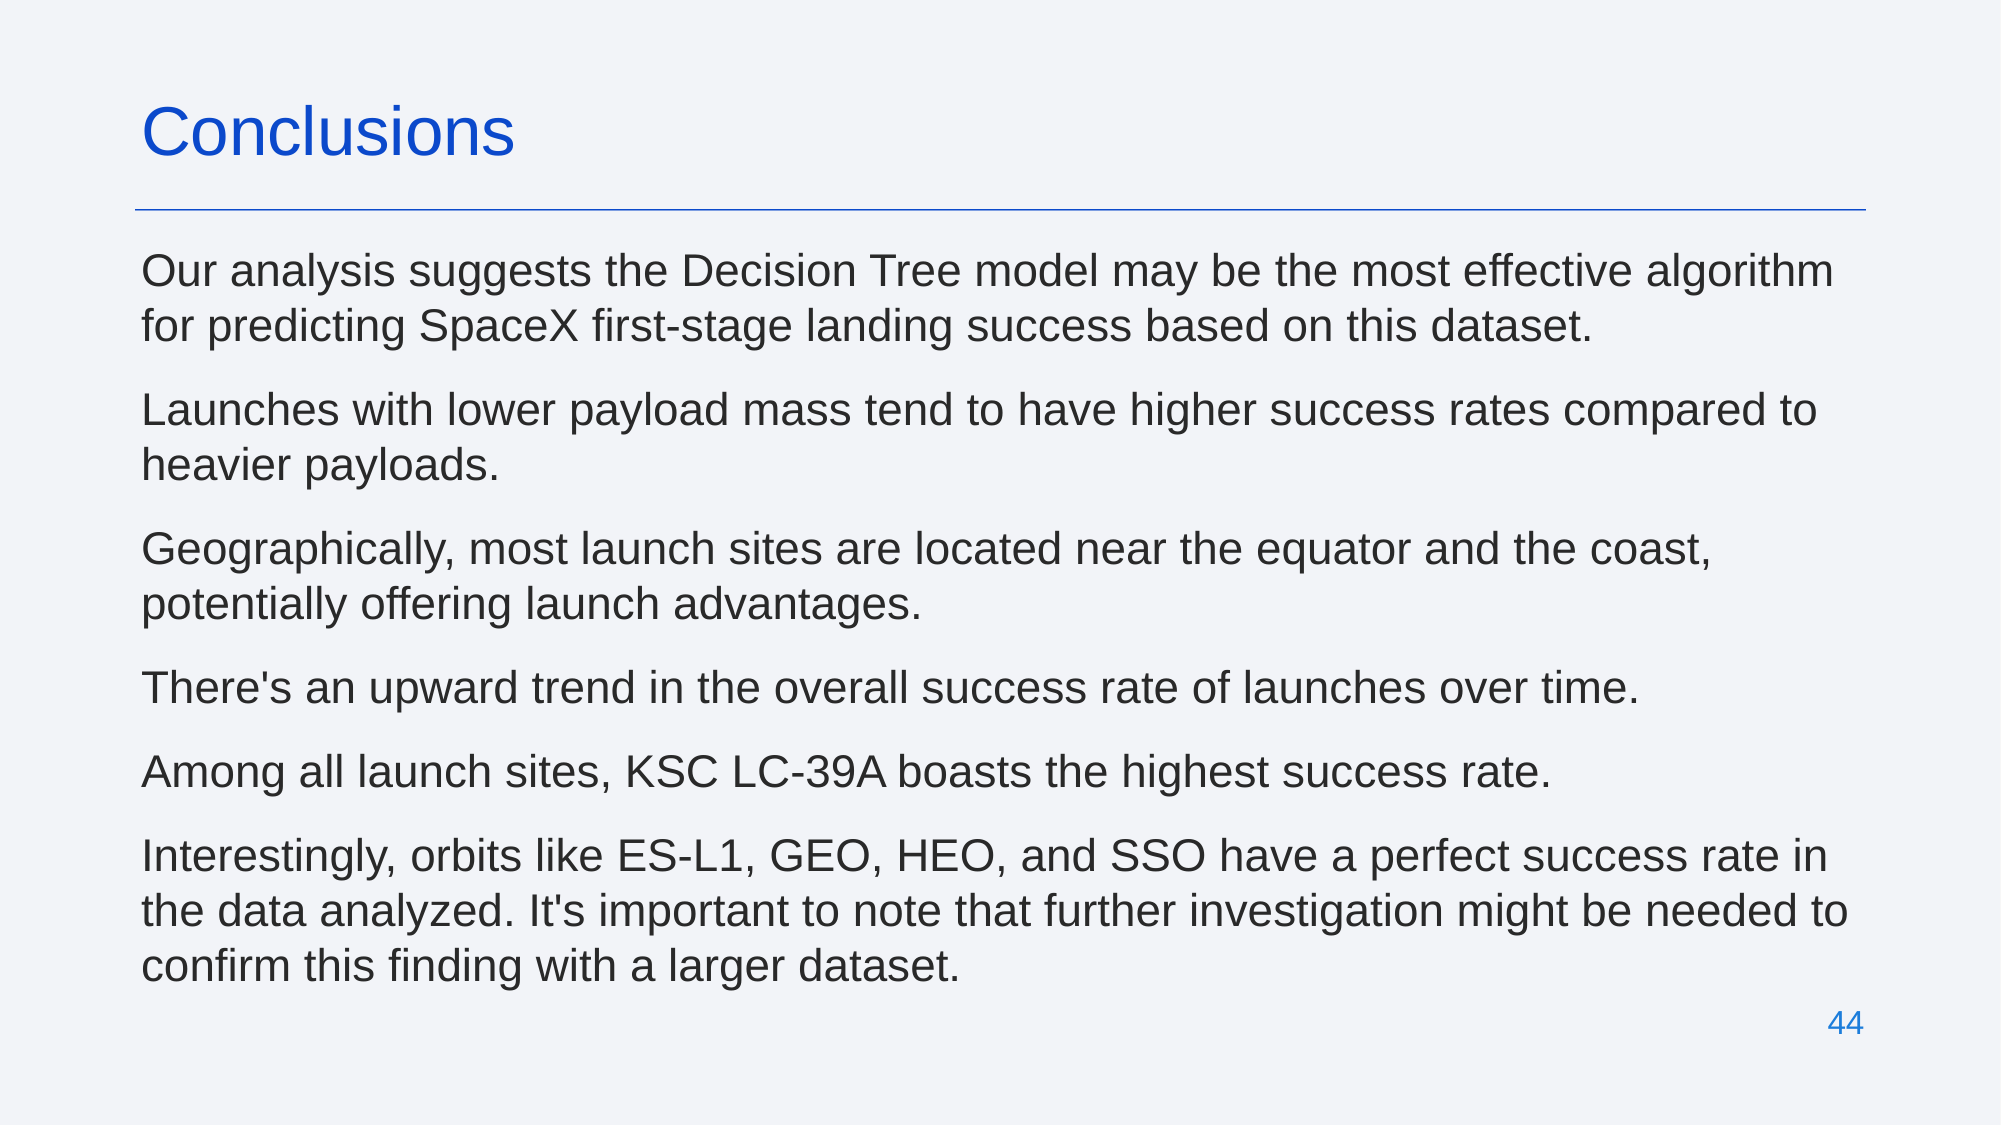

Conclusions
Our analysis suggests the Decision Tree model may be the most effective algorithm for predicting SpaceX first-stage landing success based on this dataset.
Launches with lower payload mass tend to have higher success rates compared to heavier payloads.
Geographically, most launch sites are located near the equator and the coast, potentially offering launch advantages.
There's an upward trend in the overall success rate of launches over time.
Among all launch sites, KSC LC-39A boasts the highest success rate.
Interestingly, orbits like ES-L1, GEO, HEO, and SSO have a perfect success rate in the data analyzed. It's important to note that further investigation might be needed to confirm this finding with a larger dataset.
44